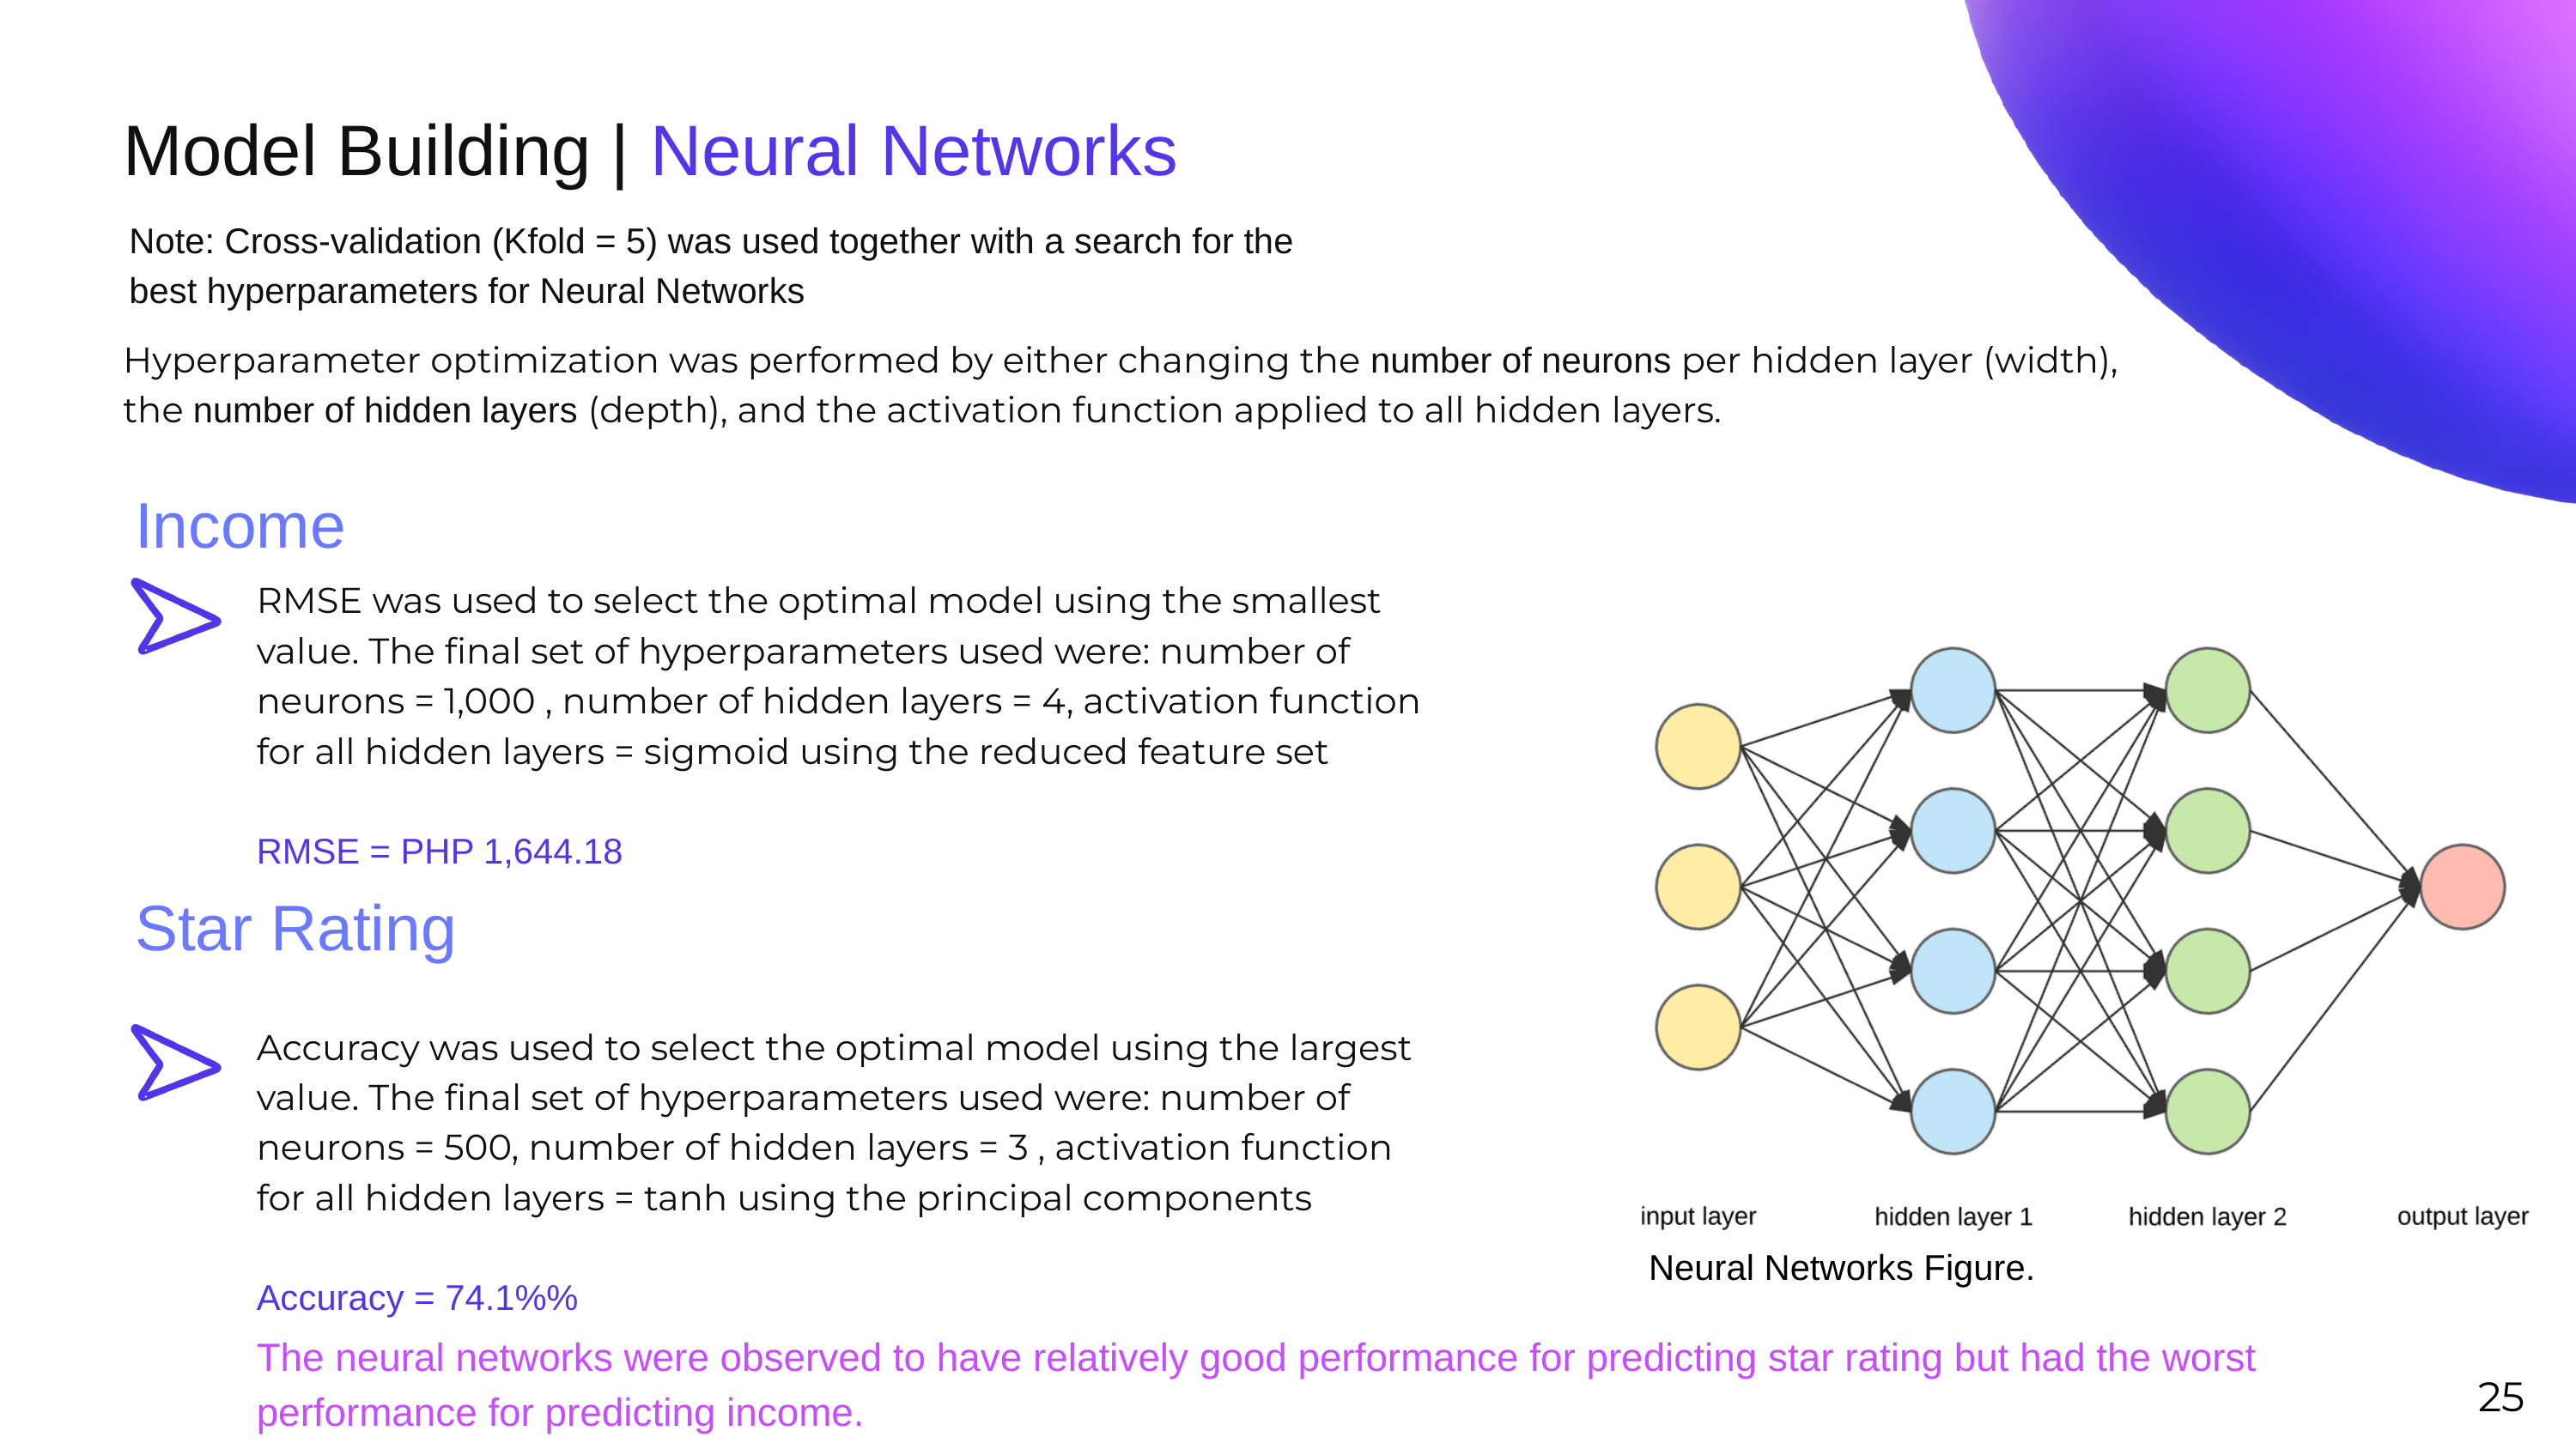

Model Building | Neural Networks
Note: Cross-validation (Kfold = 5) was used together with a search for the best hyperparameters for Neural Networks

Hyperparameter optimization was performed by either changing the number of neurons per hidden layer (width), the number of hidden layers (depth), and the activation function applied to all hidden layers.
Income
RMSE was used to select the optimal model using the smallest value. The final set of hyperparameters used were: number of neurons = 1,000 , number of hidden layers = 4, activation function for all hidden layers = sigmoid using the reduced feature set

RMSE = PHP 1,644.18

Star Rating
Accuracy was used to select the optimal model using the largest value. The final set of hyperparameters used were: number of neurons = 500, number of hidden layers = 3 , activation function for all hidden layers = tanh using the principal components

Accuracy = 74.1%%

Neural Networks Figure.
The neural networks were observed to have relatively good performance for predicting star rating but had the worst performance for predicting income.
25